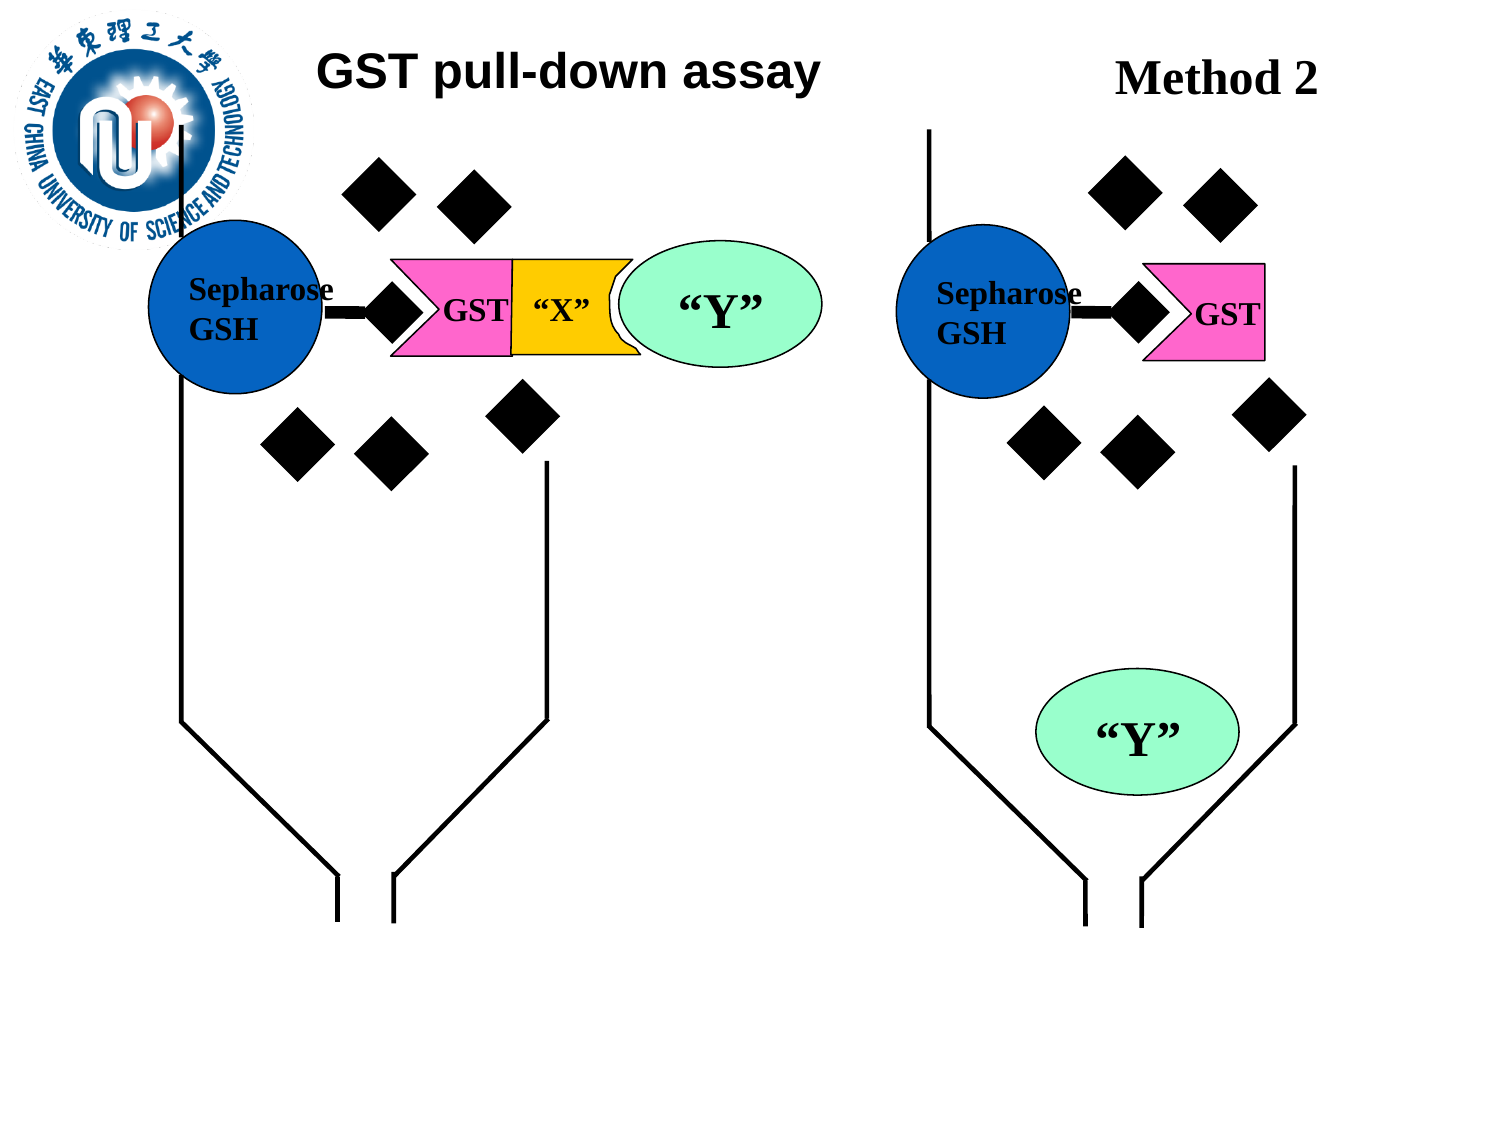

GST pull-down assay
Method 2

Sepharose
GSH

Sepharose
GSH

“Y”

GST   “X”

GST

“Y”